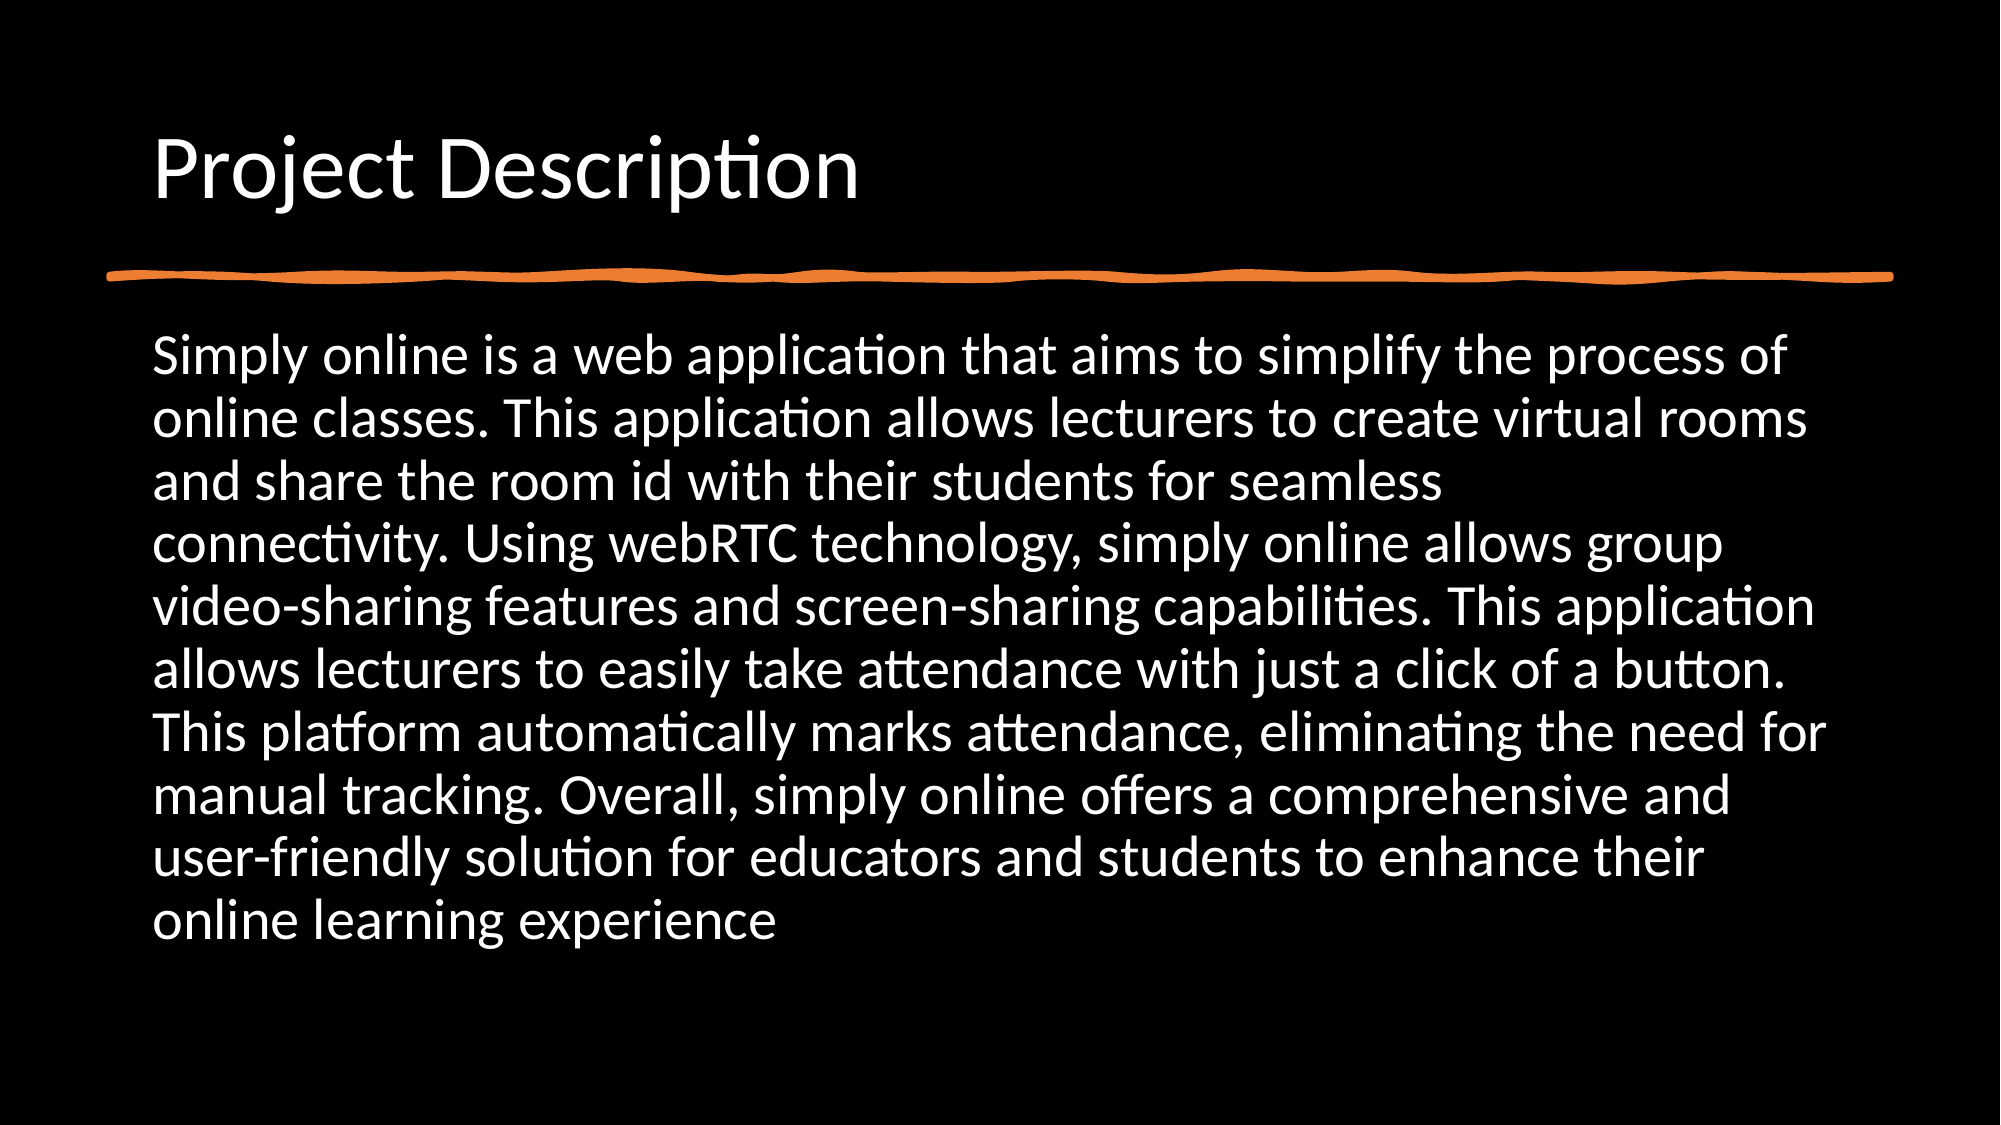

# Project Description

Simply online is a web application that aims to simplify the process of online classes. This application allows lecturers to create virtual rooms and share the room id with their students for seamless connectivity. Using webRTC technology, simply online allows group video-sharing features and screen-sharing capabilities. This application allows lecturers to easily take attendance with just a click of a button. This platform automatically marks attendance, eliminating the need for manual tracking. Overall, simply online offers a comprehensive and user-friendly solution for educators and students to enhance their online learning experience